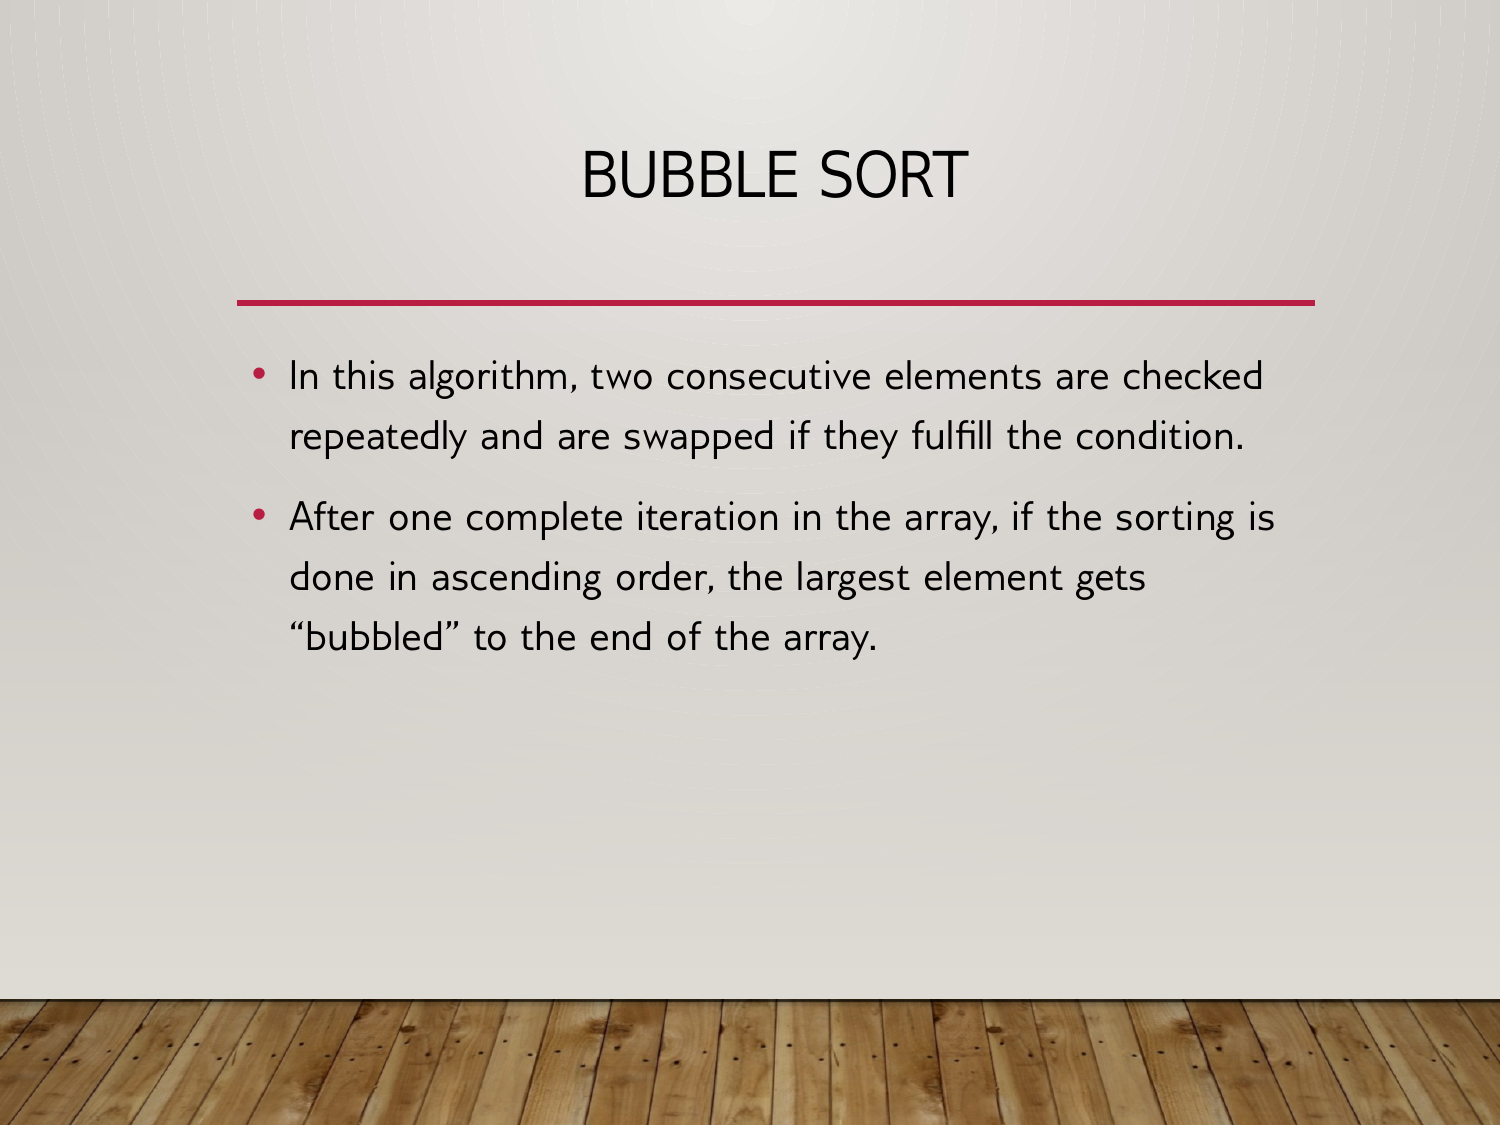

# Bubble sort
In this algorithm, two consecutive elements are checked repeatedly and are swapped if they fulfill the condition.
After one complete iteration in the array, if the sorting is done in ascending order, the largest element gets “bubbled” to the end of the array.